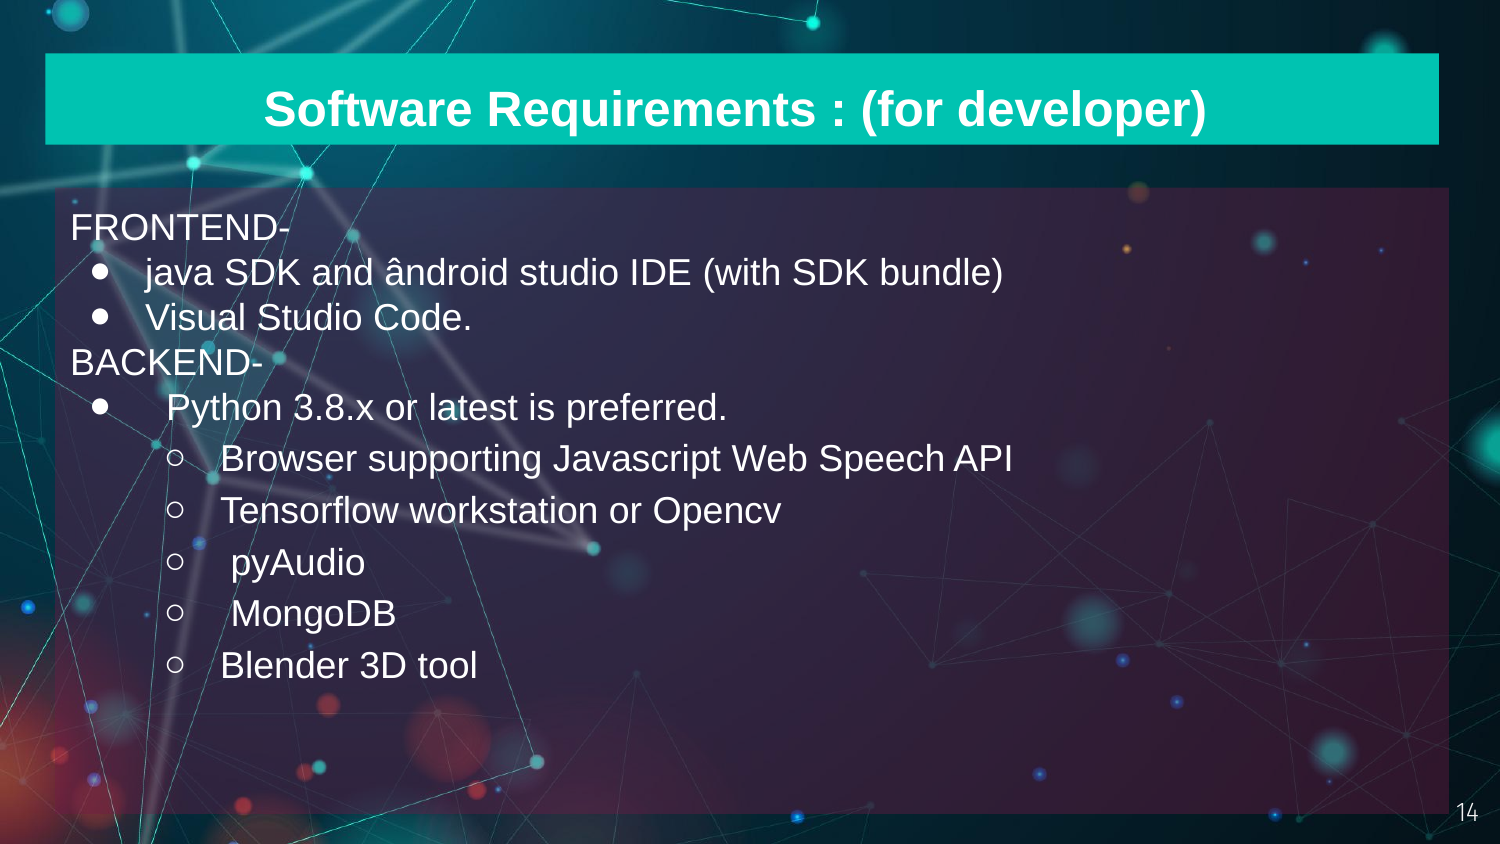

# Software Requirements : (for developer)

FRONTEND-
java SDK and ândroid studio IDE (with SDK bundle)
Visual Studio Code.
BACKEND-
  Python 3.8.x or latest is preferred.
Browser supporting Javascript Web Speech API
Tensorflow workstation or Opencv
 pyAudio
 MongoDB
Blender 3D tool

14